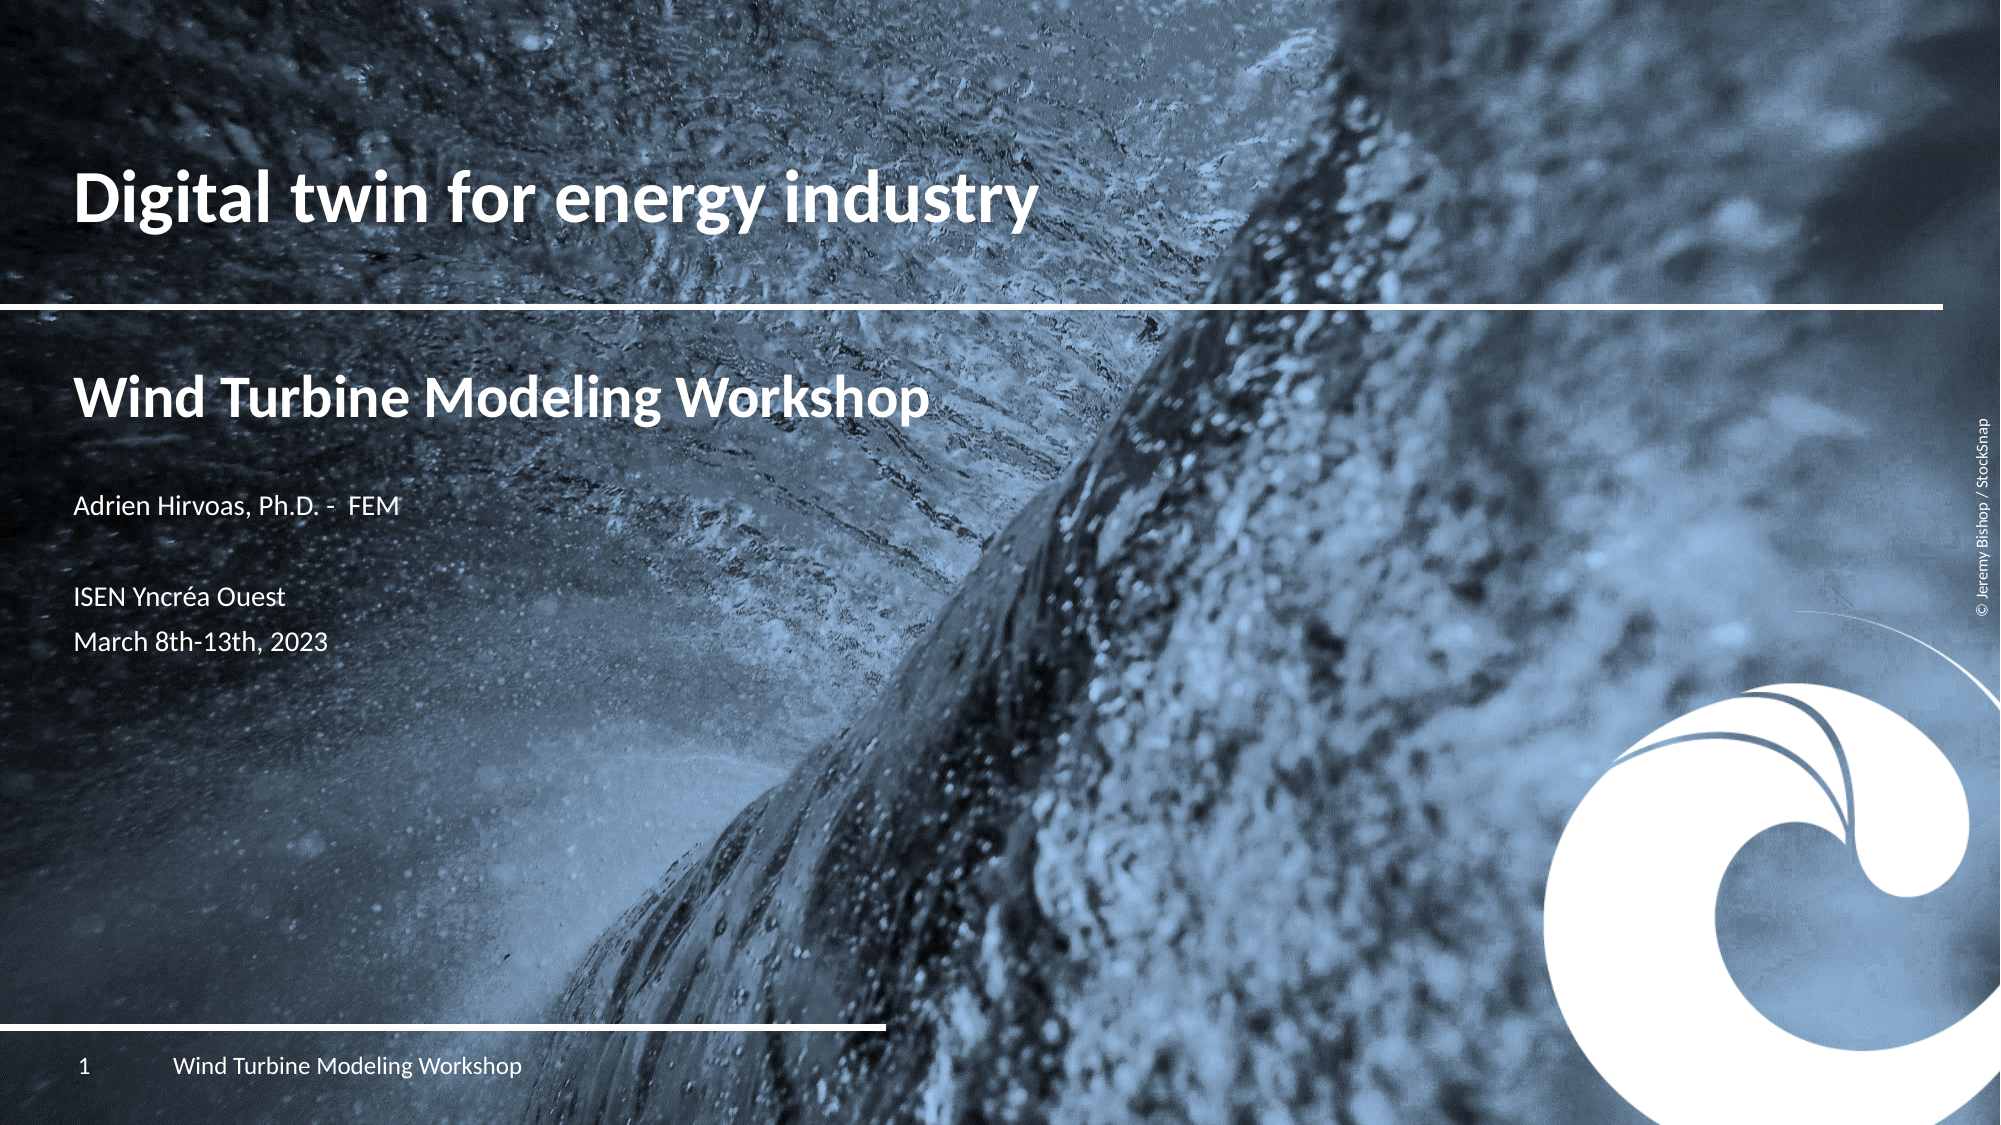

# Digital twin for energy industry
Wind Turbine Modeling Workshop

Adrien Hirvoas, Ph.D. -  FEM

ISEN Yncréa Ouest
March 8th-13th, 2023
1
Wind Turbine Modeling Workshop